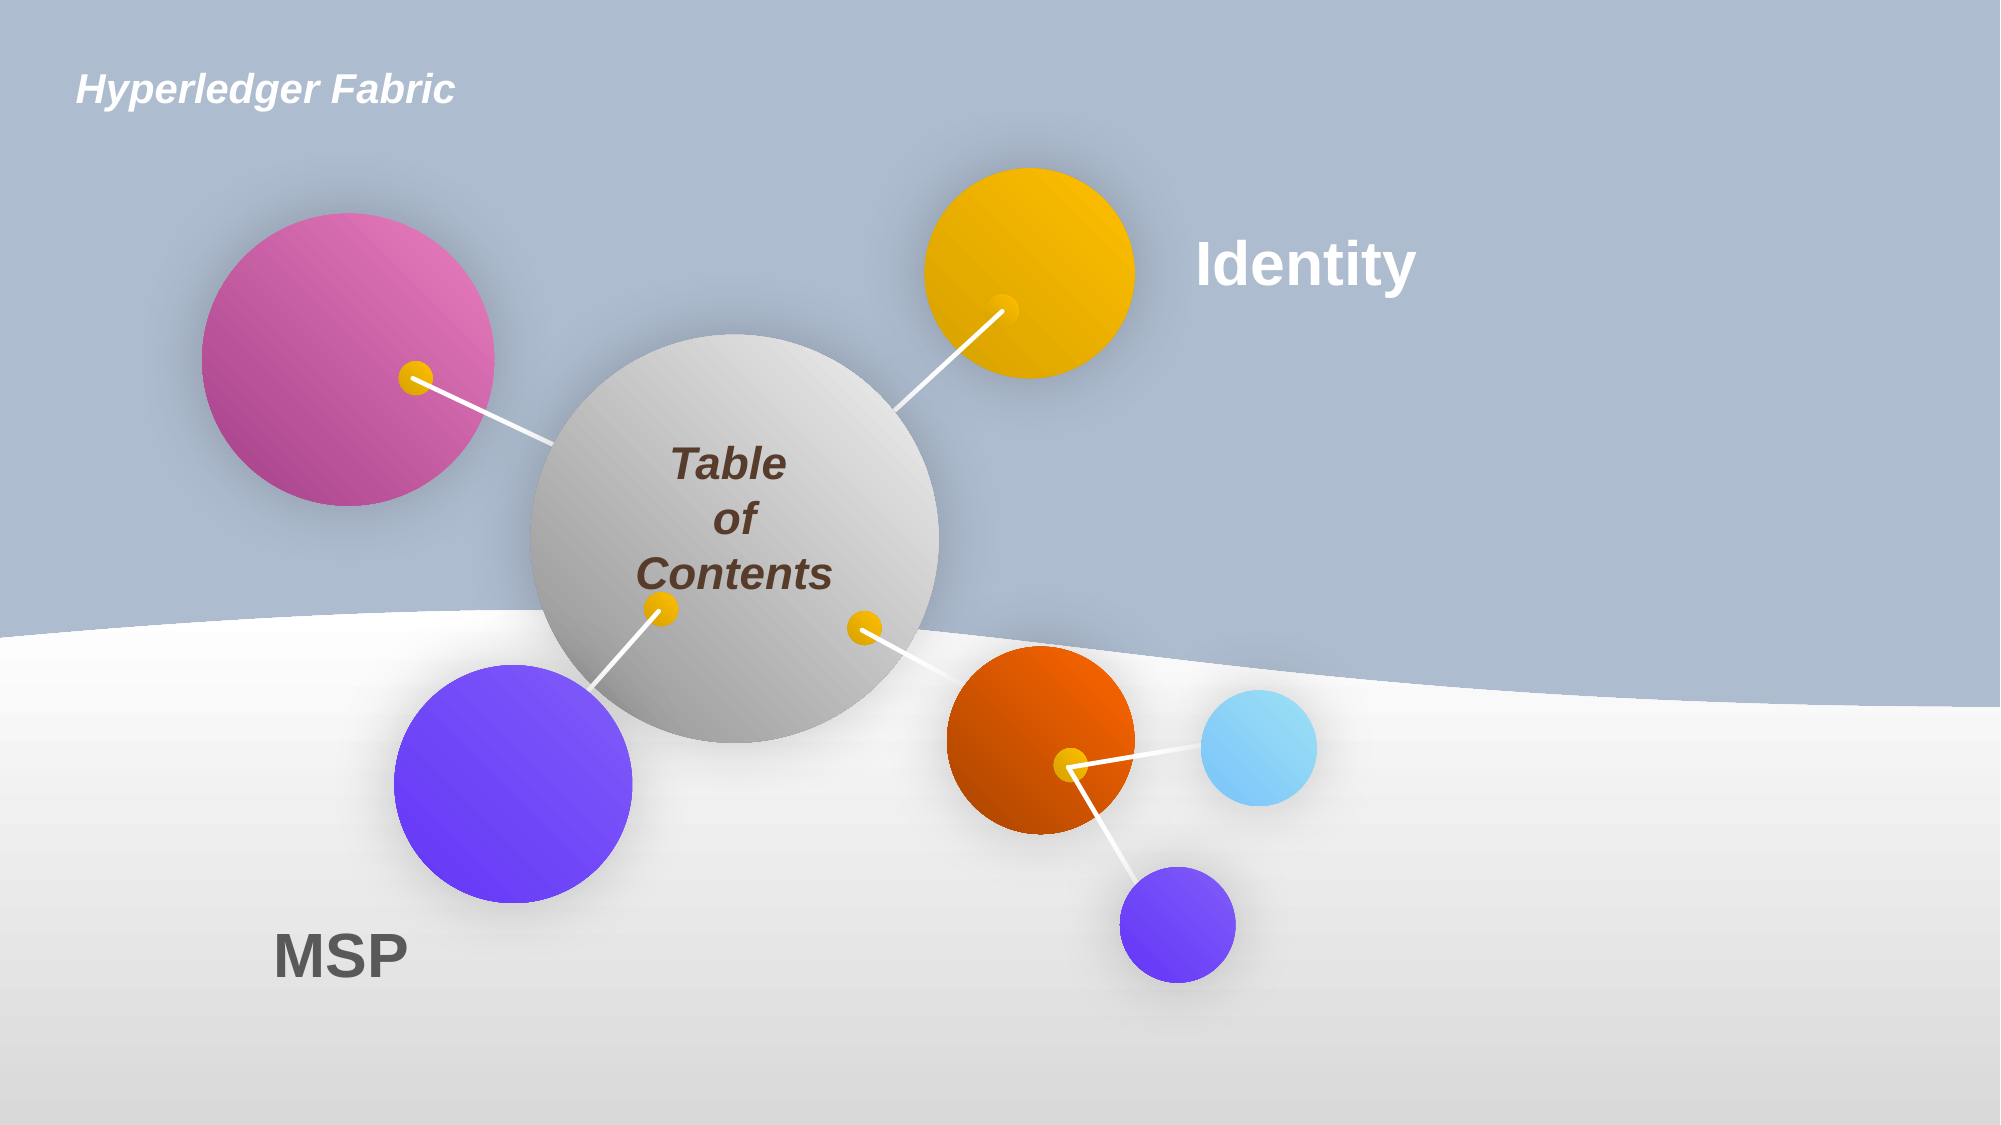

Hyperledger Fabric

Identity

Table
of
Contents

MSP